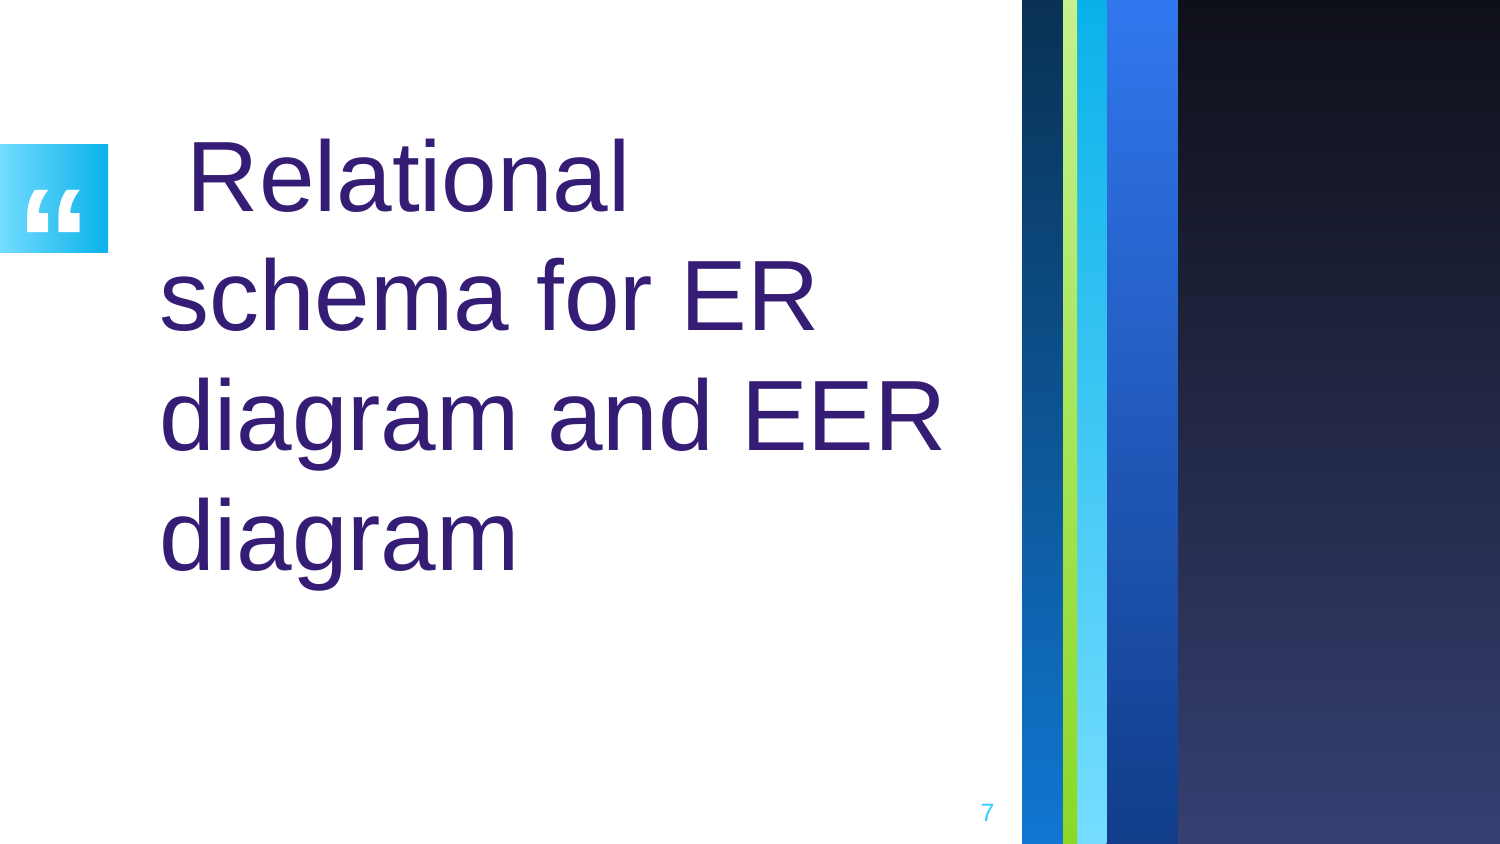

Relational schema for ER diagram and EER diagram
7